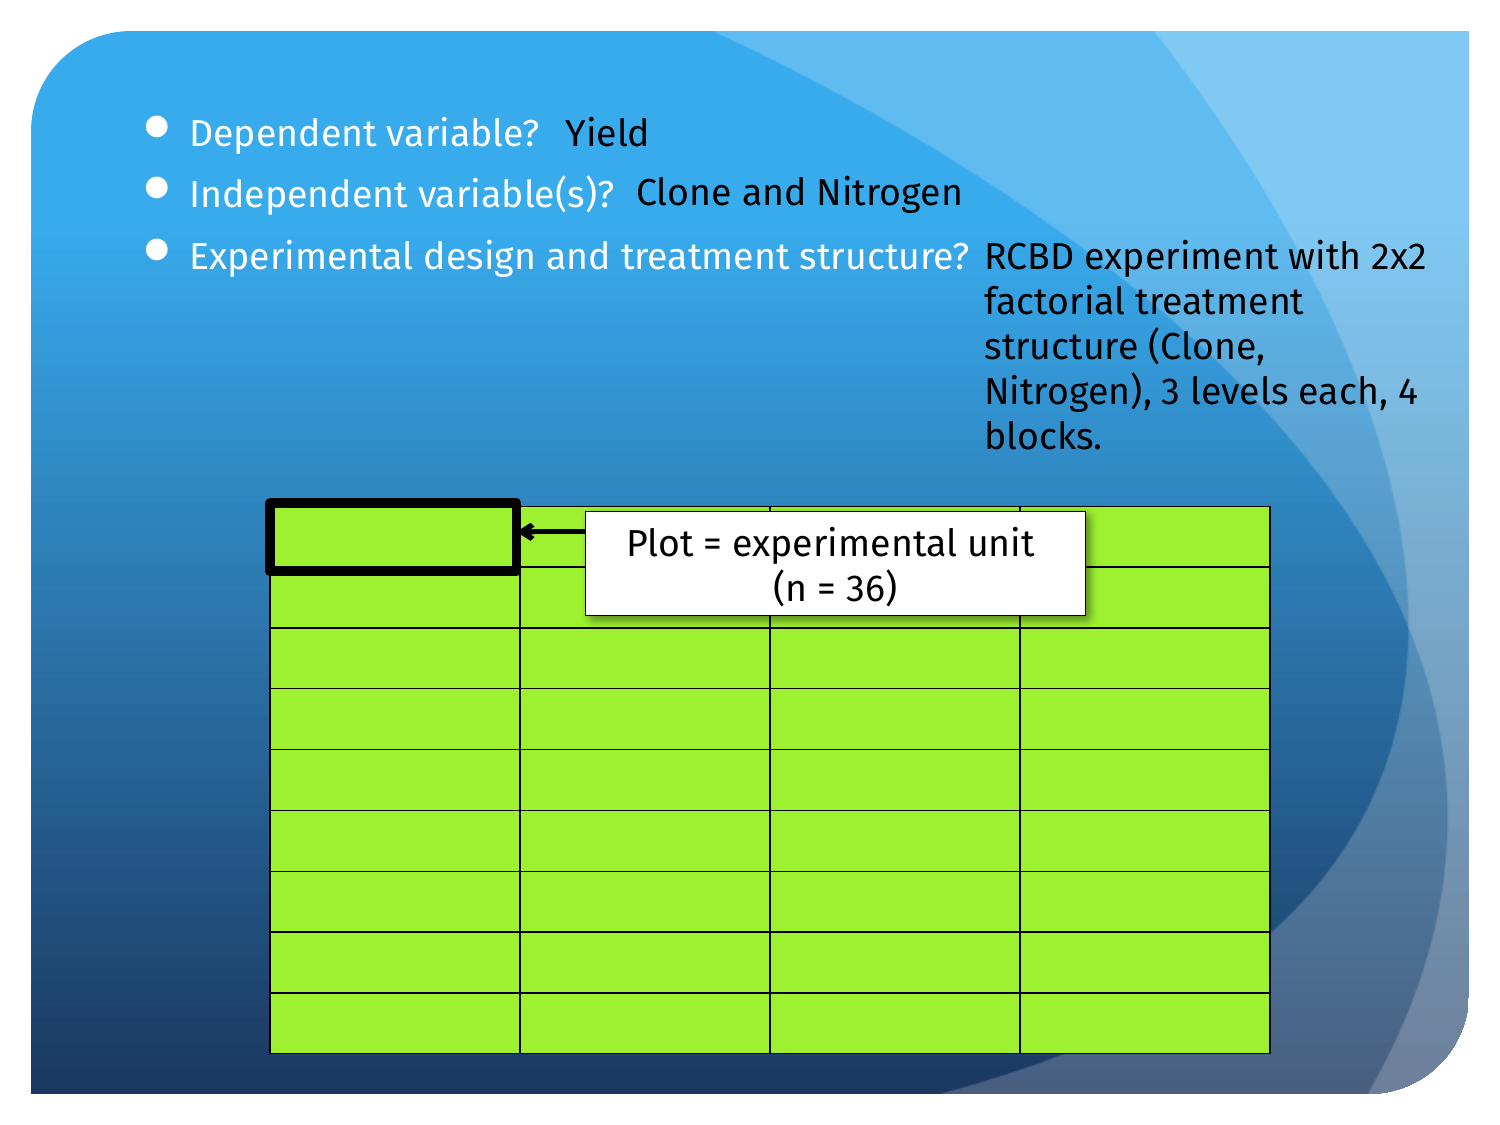

Dependent variable?
Independent variable(s)?
Experimental design and treatment structure?

Yield
Clone and Nitrogen
RCBD experiment with 2x2 factorial treatment structure (Clone, Nitrogen), 3 levels each, 4 blocks.

|  |  |  |  |
| --- | --- | --- | --- |
|  |  |  |  |
|  |  |  |  |
|  |  |  |  |
|  |  |  |  |
|  |  |  |  |
|  |  |  |  |
|  |  |  |  |
|  |  |  |  |
Plot = experimental unit
(n = 36)